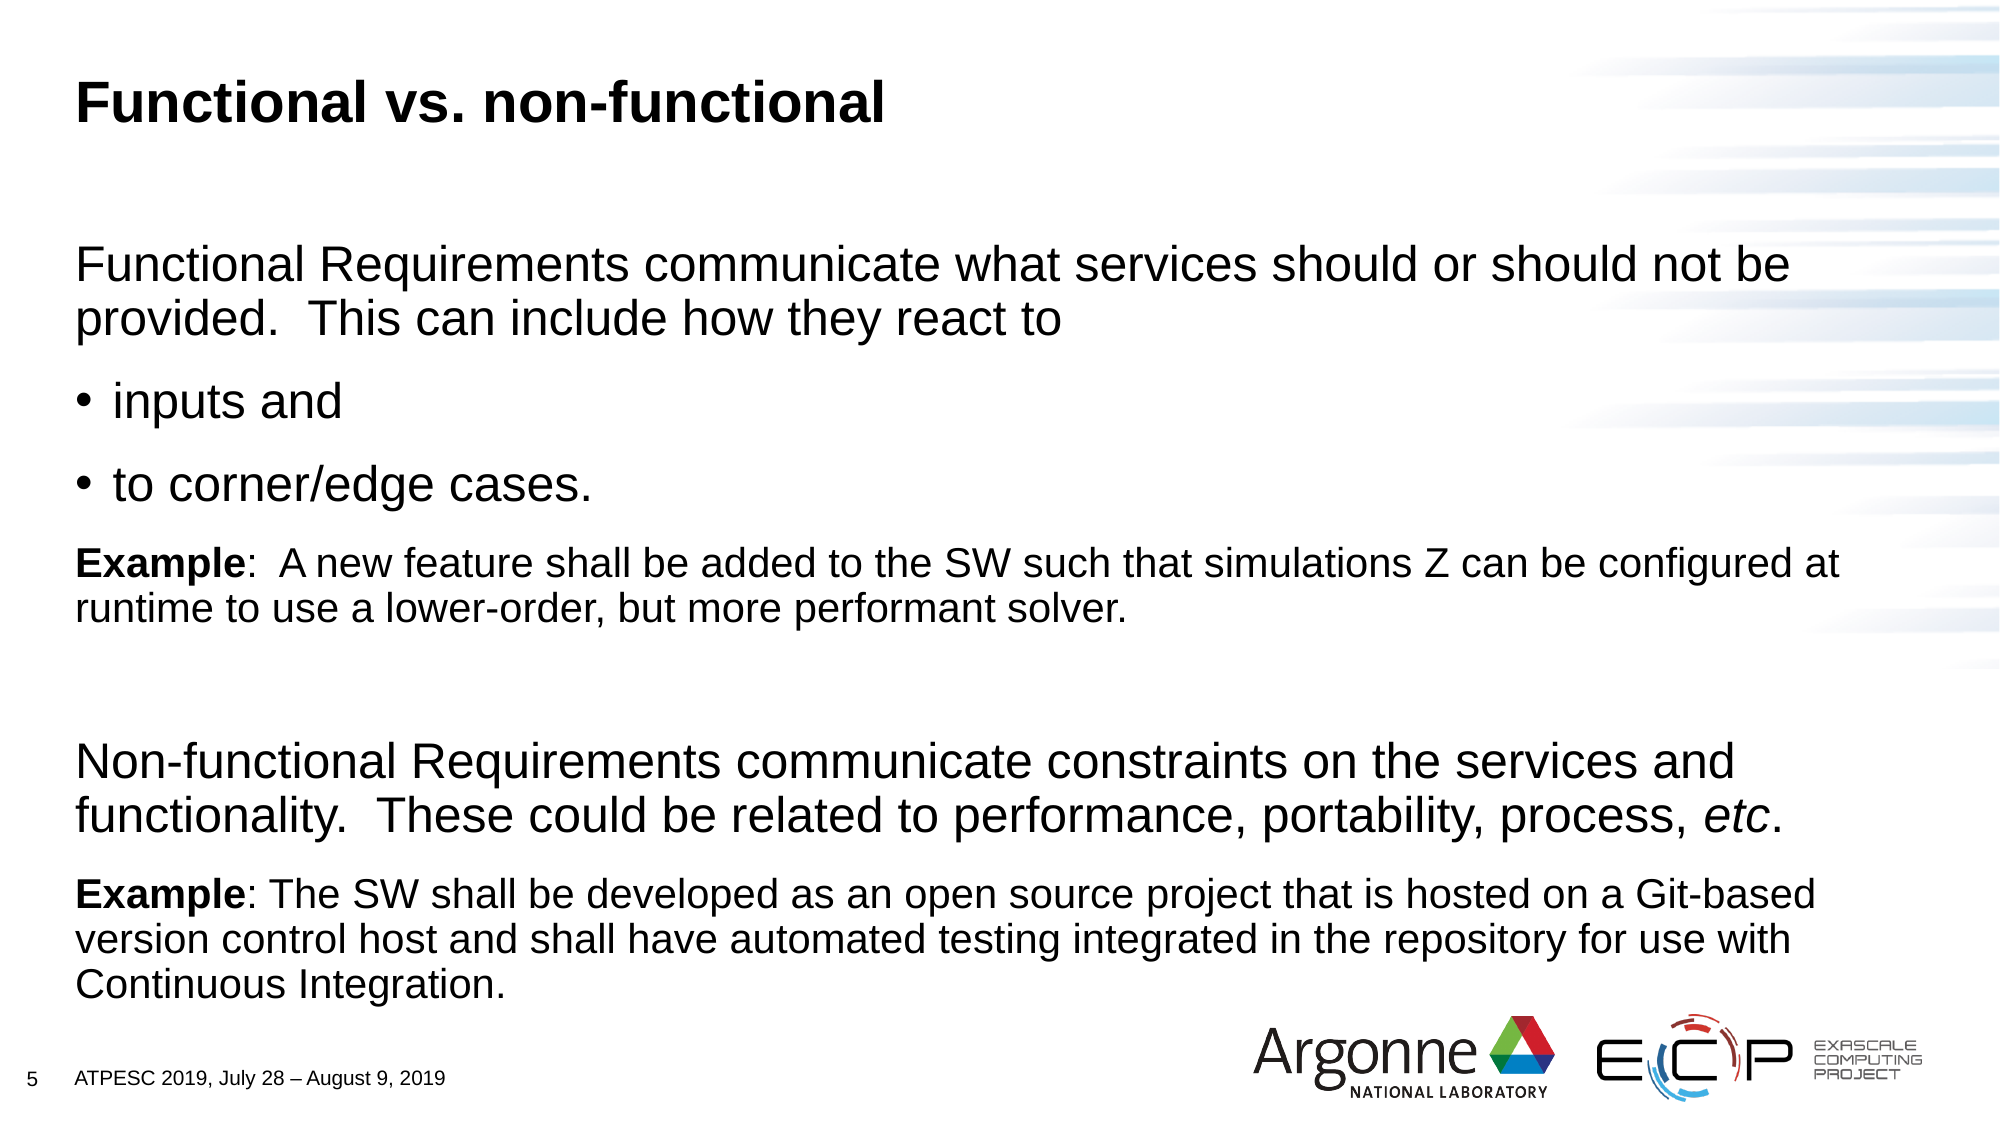

# Functional vs. non-functional
Functional Requirements communicate what services should or should not be provided.  This can include how they react to
inputs and
to corner/edge cases.
Example:  A new feature shall be added to the SW such that simulations Z can be configured at runtime to use a lower-order, but more performant solver.

Non-functional Requirements communicate constraints on the services and functionality.  These could be related to performance, portability, process, etc.
Example: The SW shall be developed as an open source project that is hosted on a Git-based version control host and shall have automated testing integrated in the repository for use with Continuous Integration.